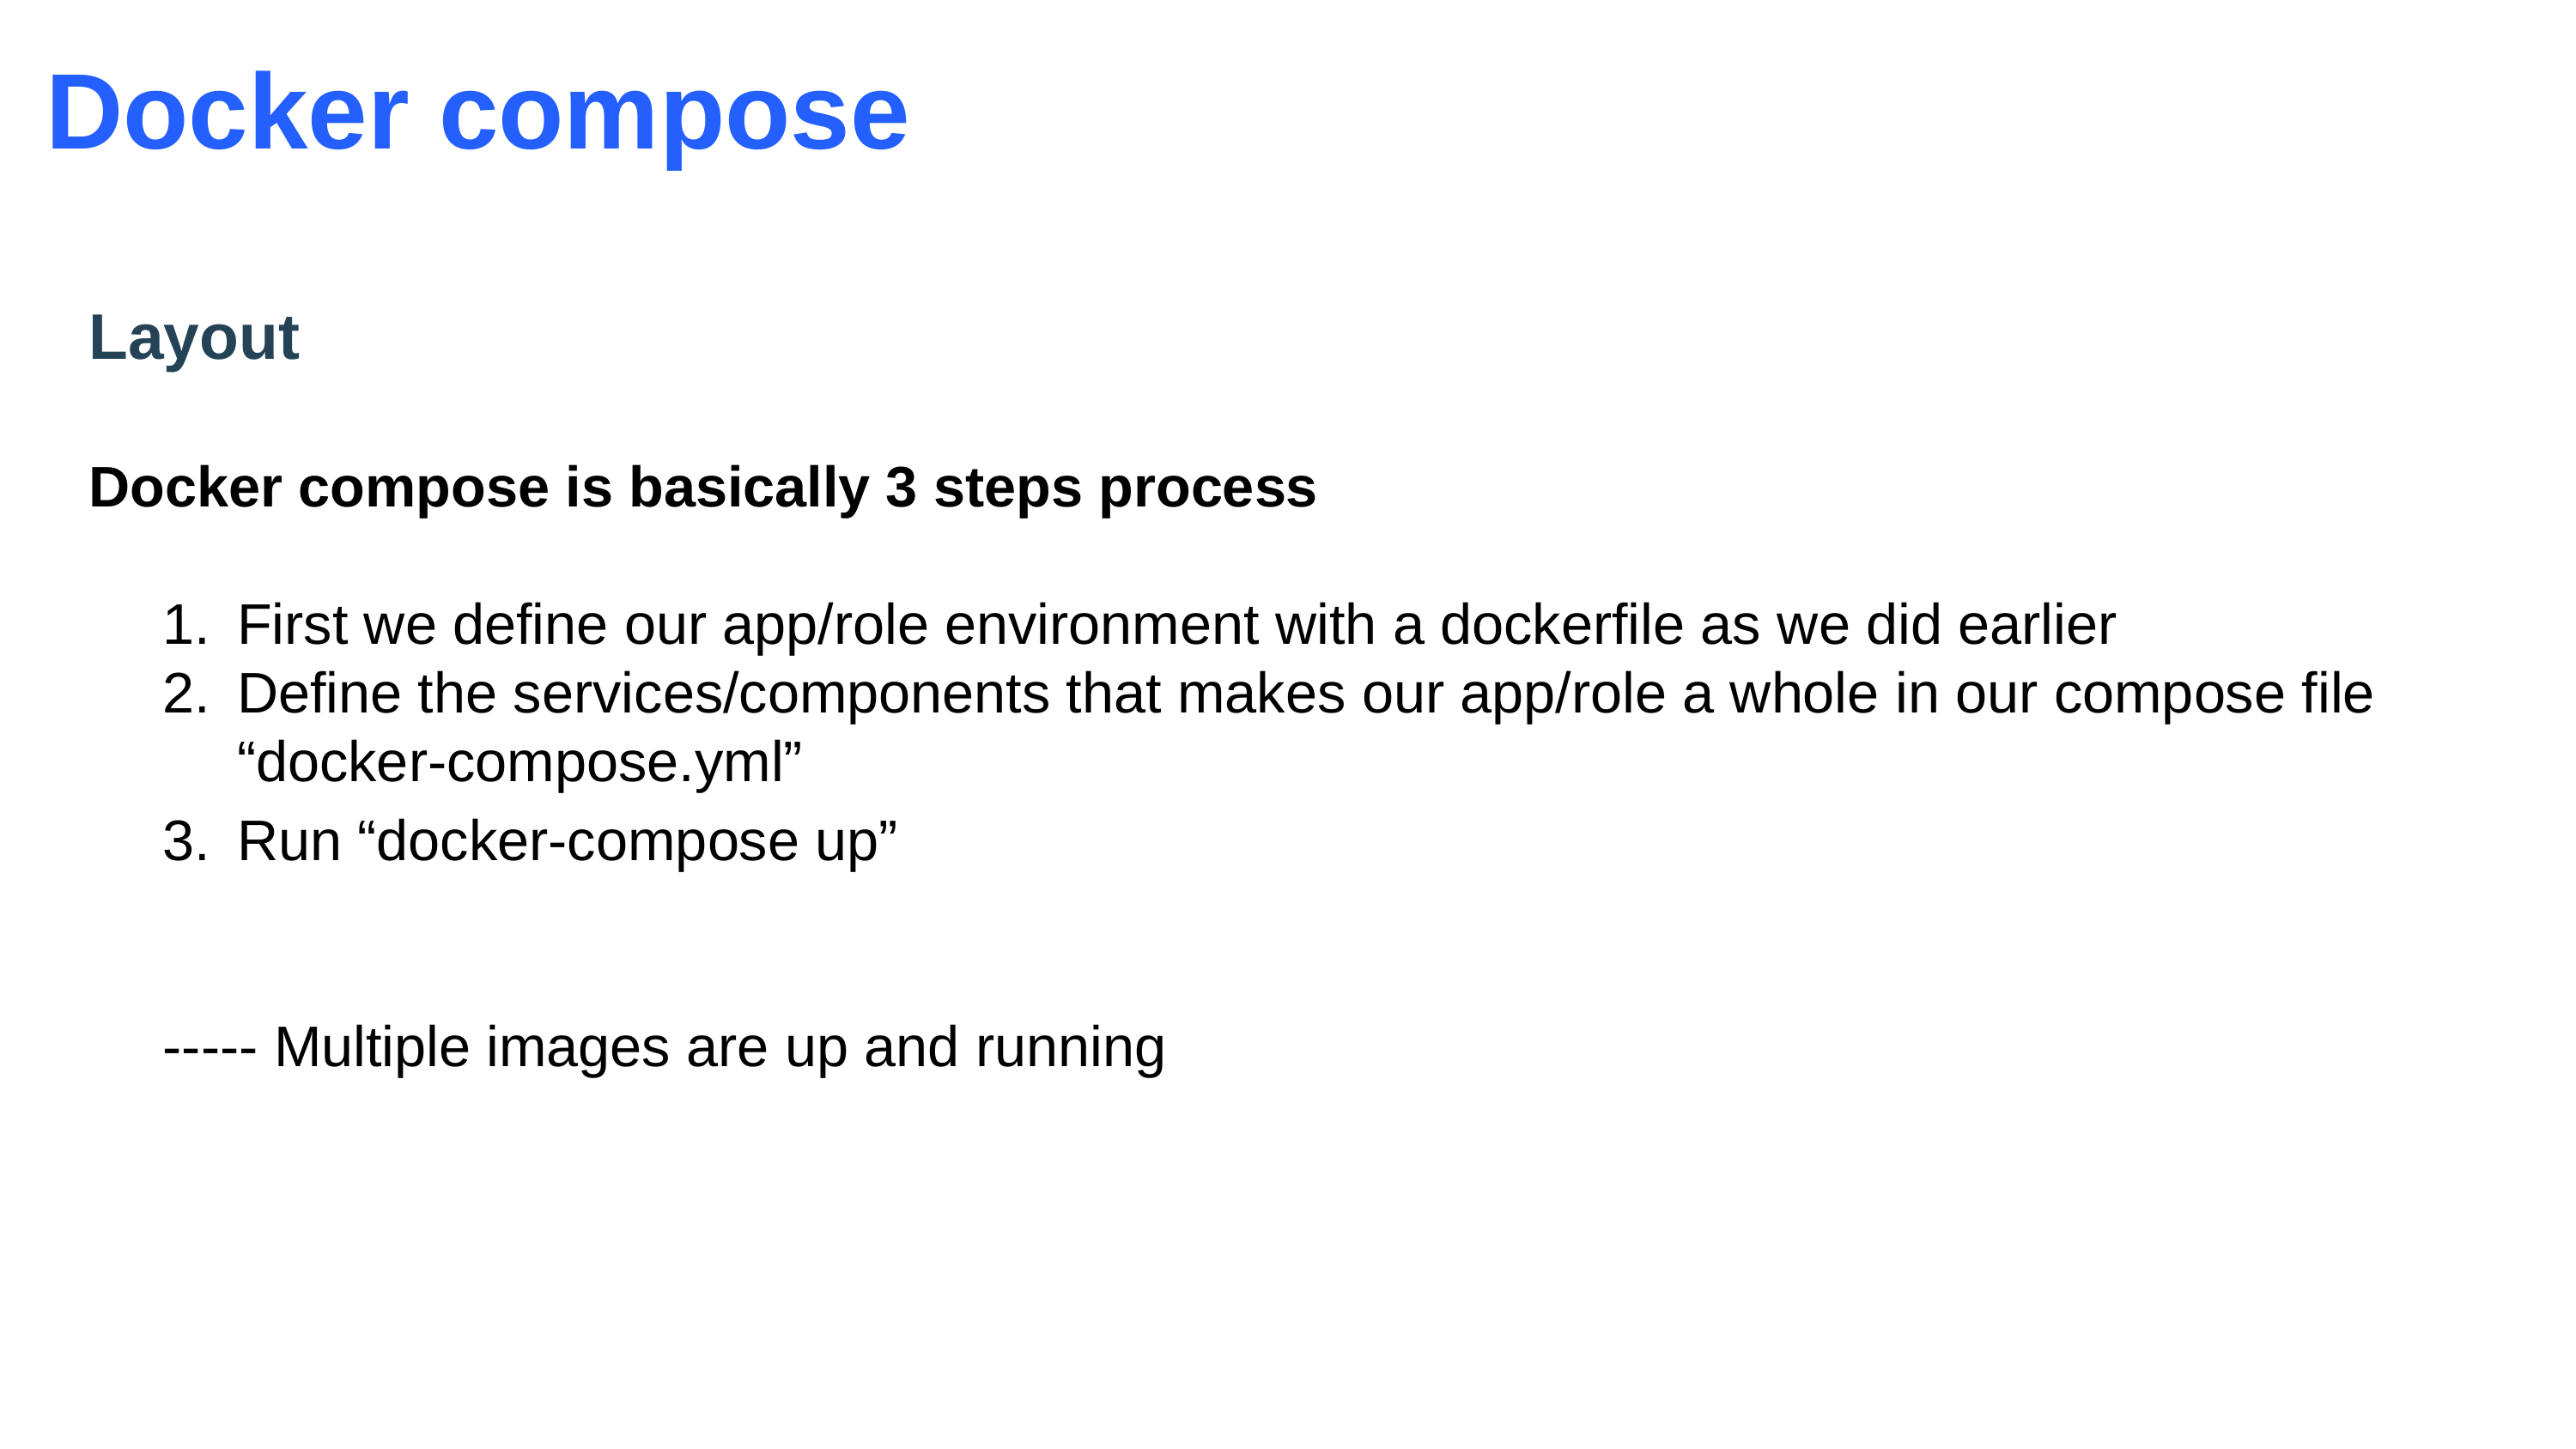

Docker compose

Layout

Docker compose is basically 3 steps process

First we define our app/role environment with a dockerfile as we did earlier
Define the services/components that makes our app/role a whole in our compose file “docker-compose.yml”
Run “docker-compose up”

----- Multiple images are up and running